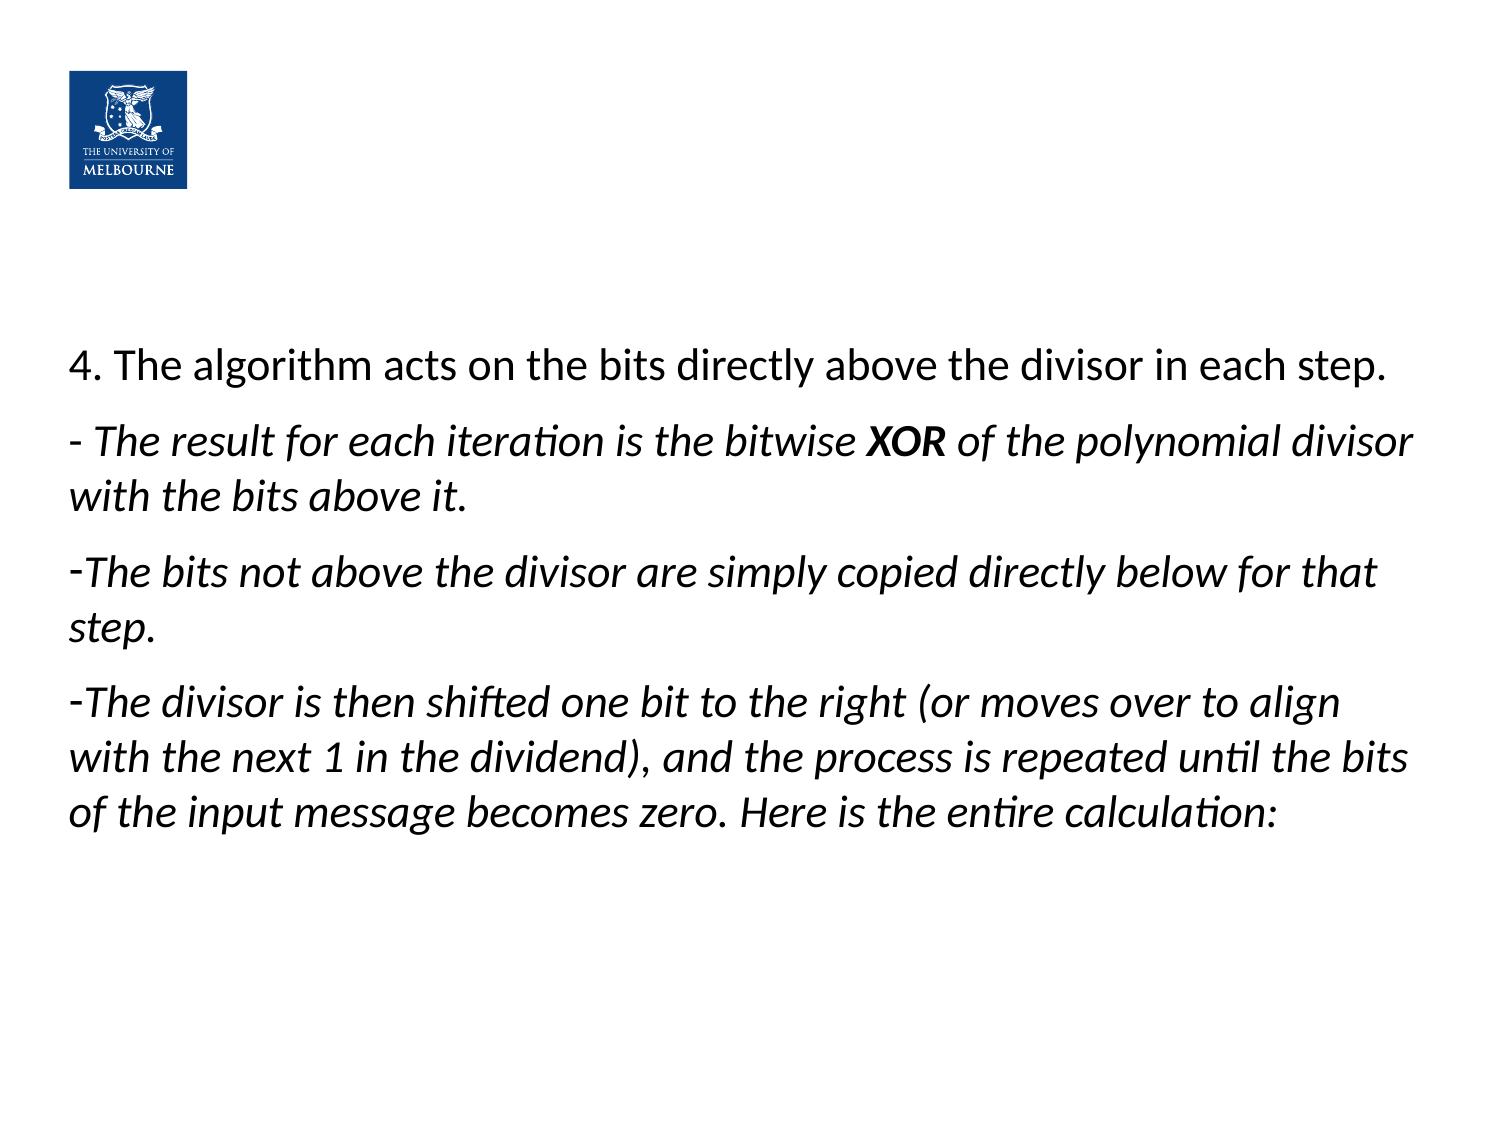

#

4. The algorithm acts on the bits directly above the divisor in each step.
- The result for each iteration is the bitwise XOR of the polynomial divisor with the bits above it.
The bits not above the divisor are simply copied directly below for that step.
The divisor is then shifted one bit to the right (or moves over to align with the next 1 in the dividend), and the process is repeated until the bits of the input message becomes zero. Here is the entire calculation: